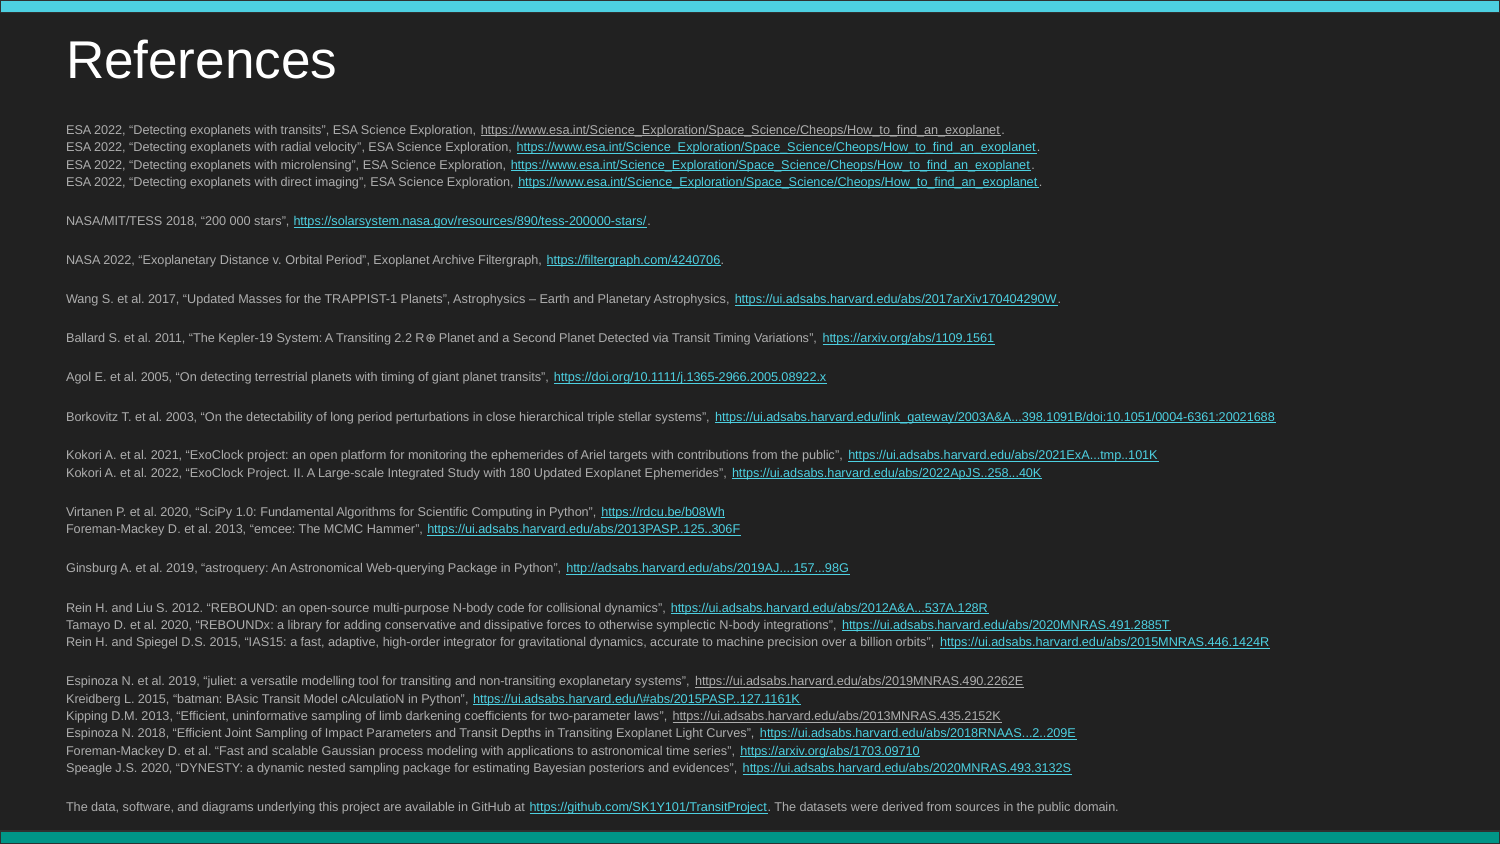

# References
ESA 2022, “Detecting exoplanets with transits”, ESA Science Exploration, https://www.esa.int/Science_Exploration/Space_Science/Cheops/How_to_find_an_exoplanet.
ESA 2022, “Detecting exoplanets with radial velocity”, ESA Science Exploration, https://www.esa.int/Science_Exploration/Space_Science/Cheops/How_to_find_an_exoplanet.
ESA 2022, “Detecting exoplanets with microlensing”, ESA Science Exploration, https://www.esa.int/Science_Exploration/Space_Science/Cheops/How_to_find_an_exoplanet.
ESA 2022, “Detecting exoplanets with direct imaging”, ESA Science Exploration, https://www.esa.int/Science_Exploration/Space_Science/Cheops/How_to_find_an_exoplanet.
NASA/MIT/TESS 2018, “200 000 stars”, https://solarsystem.nasa.gov/resources/890/tess-200000-stars/.
NASA 2022, “Exoplanetary Distance v. Orbital Period”, Exoplanet Archive Filtergraph, https://filtergraph.com/4240706.
Wang S. et al. 2017, “Updated Masses for the TRAPPIST-1 Planets”, Astrophysics – Earth and Planetary Astrophysics, https://ui.adsabs.harvard.edu/abs/2017arXiv170404290W.
Ballard S. et al. 2011, “The Kepler-19 System: A Transiting 2.2 R⊕ Planet and a Second Planet Detected via Transit Timing Variations”, https://arxiv.org/abs/1109.1561
Agol E. et al. 2005, “On detecting terrestrial planets with timing of giant planet transits”, https://doi.org/10.1111/j.1365-2966.2005.08922.x
Borkovitz T. et al. 2003, “On the detectability of long period perturbations in close hierarchical triple stellar systems”, https://ui.adsabs.harvard.edu/link_gateway/2003A&A...398.1091B/doi:10.1051/0004-6361:20021688
Kokori A. et al. 2021, “ExoClock project: an open platform for monitoring the ephemerides of Ariel targets with contributions from the public”, https://ui.adsabs.harvard.edu/abs/2021ExA...tmp..101K
Kokori A. et al. 2022, “ExoClock Project. II. A Large-scale Integrated Study with 180 Updated Exoplanet Ephemerides”, https://ui.adsabs.harvard.edu/abs/2022ApJS..258...40K
Virtanen P. et al. 2020, “SciPy 1.0: Fundamental Algorithms for Scientific Computing in Python”, https://rdcu.be/b08Wh
Foreman-Mackey D. et al. 2013, “emcee: The MCMC Hammer”, https://ui.adsabs.harvard.edu/abs/2013PASP..125..306F
Ginsburg A. et al. 2019, “astroquery: An Astronomical Web-querying Package in Python”, http://adsabs.harvard.edu/abs/2019AJ....157...98G
Rein H. and Liu S. 2012. “REBOUND: an open-source multi-purpose N-body code for collisional dynamics”, https://ui.adsabs.harvard.edu/abs/2012A&A...537A.128R
Tamayo D. et al. 2020, “REBOUNDx: a library for adding conservative and dissipative forces to otherwise symplectic N-body integrations”, https://ui.adsabs.harvard.edu/abs/2020MNRAS.491.2885T
Rein H. and Spiegel D.S. 2015, “IAS15: a fast, adaptive, high-order integrator for gravitational dynamics, accurate to machine precision over a billion orbits”, https://ui.adsabs.harvard.edu/abs/2015MNRAS.446.1424R
Espinoza N. et al. 2019, “juliet: a versatile modelling tool for transiting and non-transiting exoplanetary systems”, https://ui.adsabs.harvard.edu/abs/2019MNRAS.490.2262E
Kreidberg L. 2015, “batman: BAsic Transit Model cAlculatioN in Python”, https://ui.adsabs.harvard.edu/\#abs/2015PASP..127.1161K
Kipping D.M. 2013, “Efficient, uninformative sampling of limb darkening coefficients for two-parameter laws”, https://ui.adsabs.harvard.edu/abs/2013MNRAS.435.2152K
Espinoza N. 2018, “Efficient Joint Sampling of Impact Parameters and Transit Depths in Transiting Exoplanet Light Curves”, https://ui.adsabs.harvard.edu/abs/2018RNAAS...2..209E
Foreman-Mackey D. et al. “Fast and scalable Gaussian process modeling with applications to astronomical time series”, https://arxiv.org/abs/1703.09710
Speagle J.S. 2020, “DYNESTY: a dynamic nested sampling package for estimating Bayesian posteriors and evidences”, https://ui.adsabs.harvard.edu/abs/2020MNRAS.493.3132S
The data, software, and diagrams underlying this project are available in GitHub at https://github.com/SK1Y101/TransitProject. The datasets were derived from sources in the public domain.